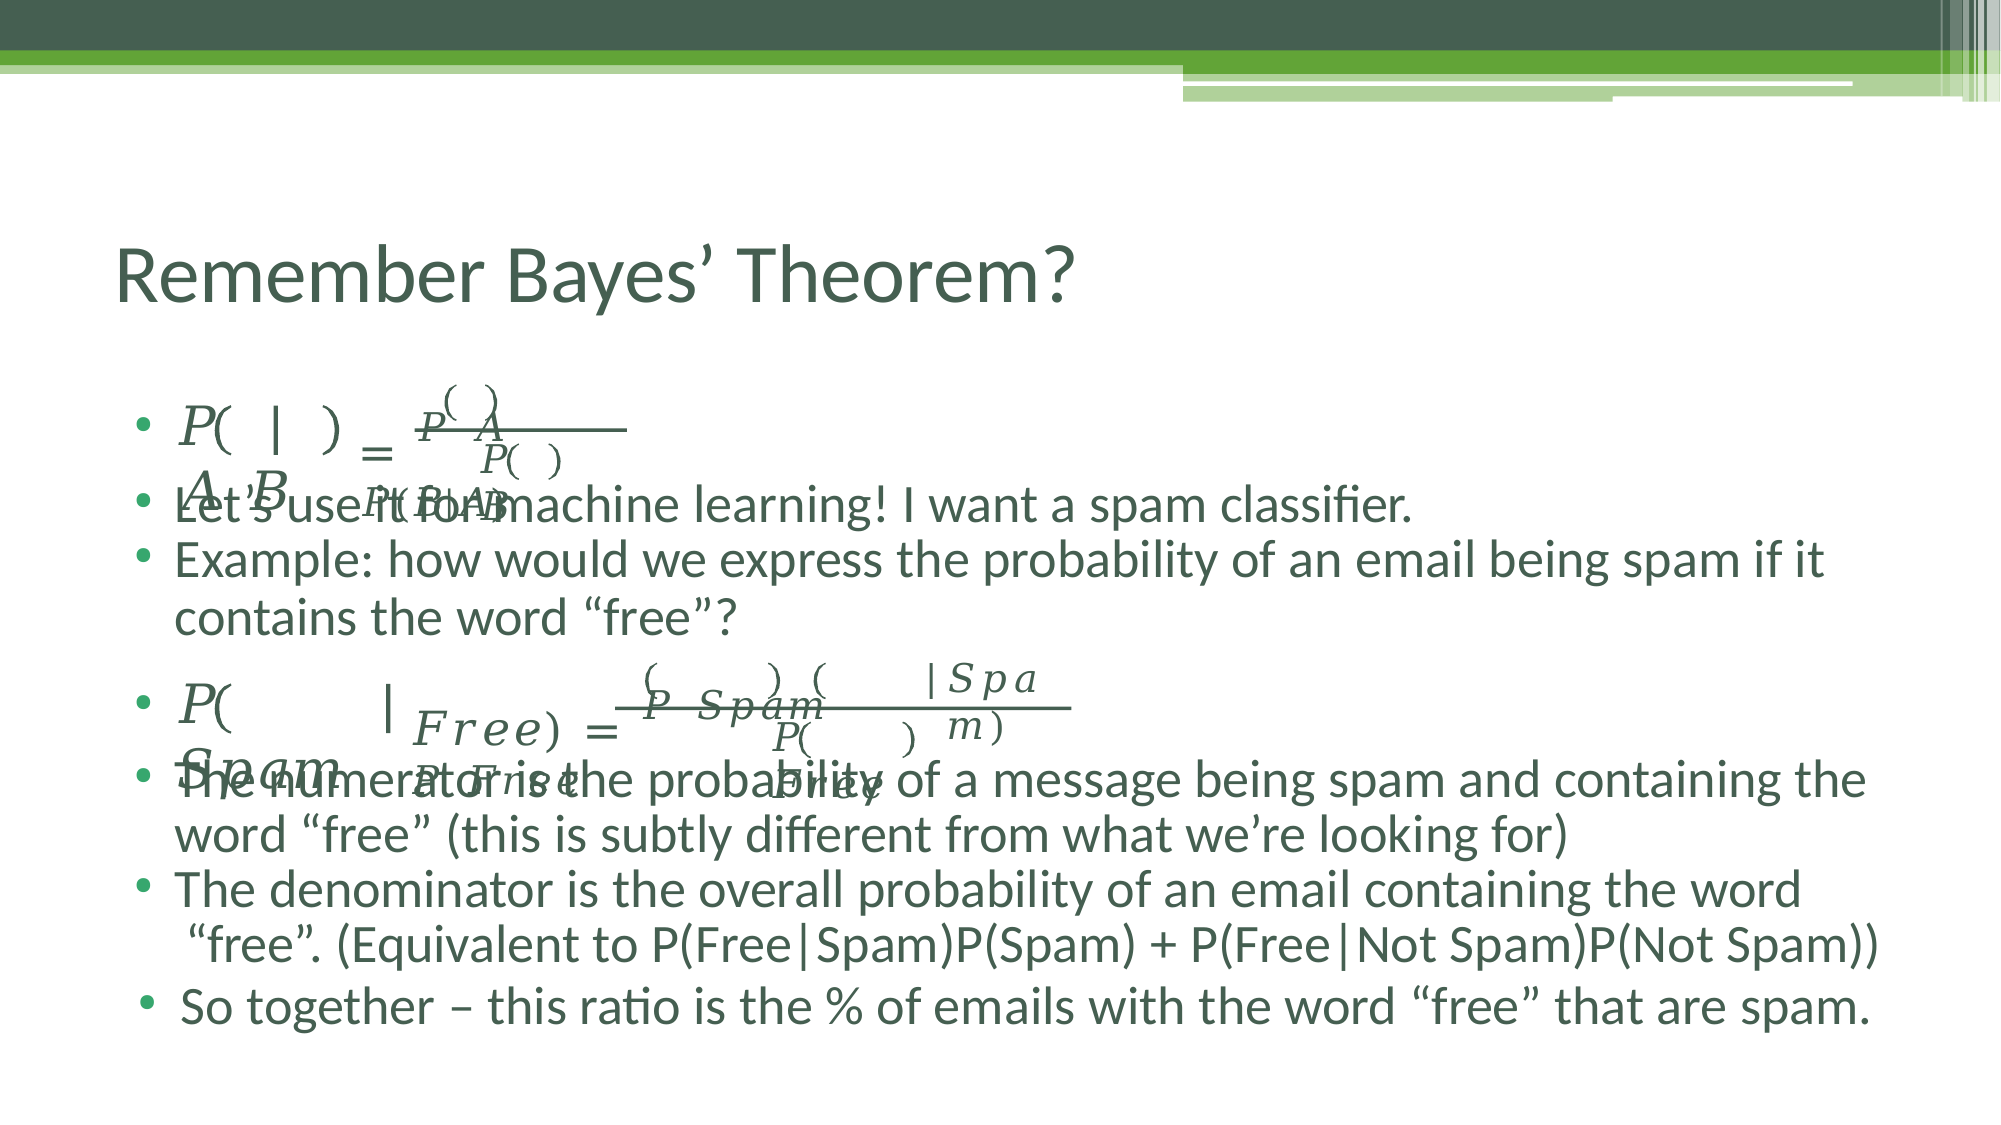

# Remember Bayes’ Theorem?
= 𝑃 𝐴 𝑃(𝐵|𝐴)

𝑃	𝐴 𝐵

𝑃 𝐵

Let’s use it for machine learning! I want a spam classifier.
Example: how would we express the probability of an email being spam if it
contains the word “free”?
𝐹𝑟𝑒𝑒) = 𝑃 𝑆𝑝𝑎𝑚 𝑃 𝐹𝑟𝑒𝑒
𝑆𝑝𝑎𝑚)

𝑃	𝑆𝑝𝑎𝑚

𝑃 𝐹𝑟𝑒𝑒

The numerator is the probability of a message being spam and containing the
word “free” (this is subtly different from what we’re looking for)
The denominator is the overall probability of an email containing the word
“free”. (Equivalent to P(Free|Spam)P(Spam) + P(Free|Not Spam)P(Not Spam))
So together – this ratio is the % of emails with the word “free” that are spam.